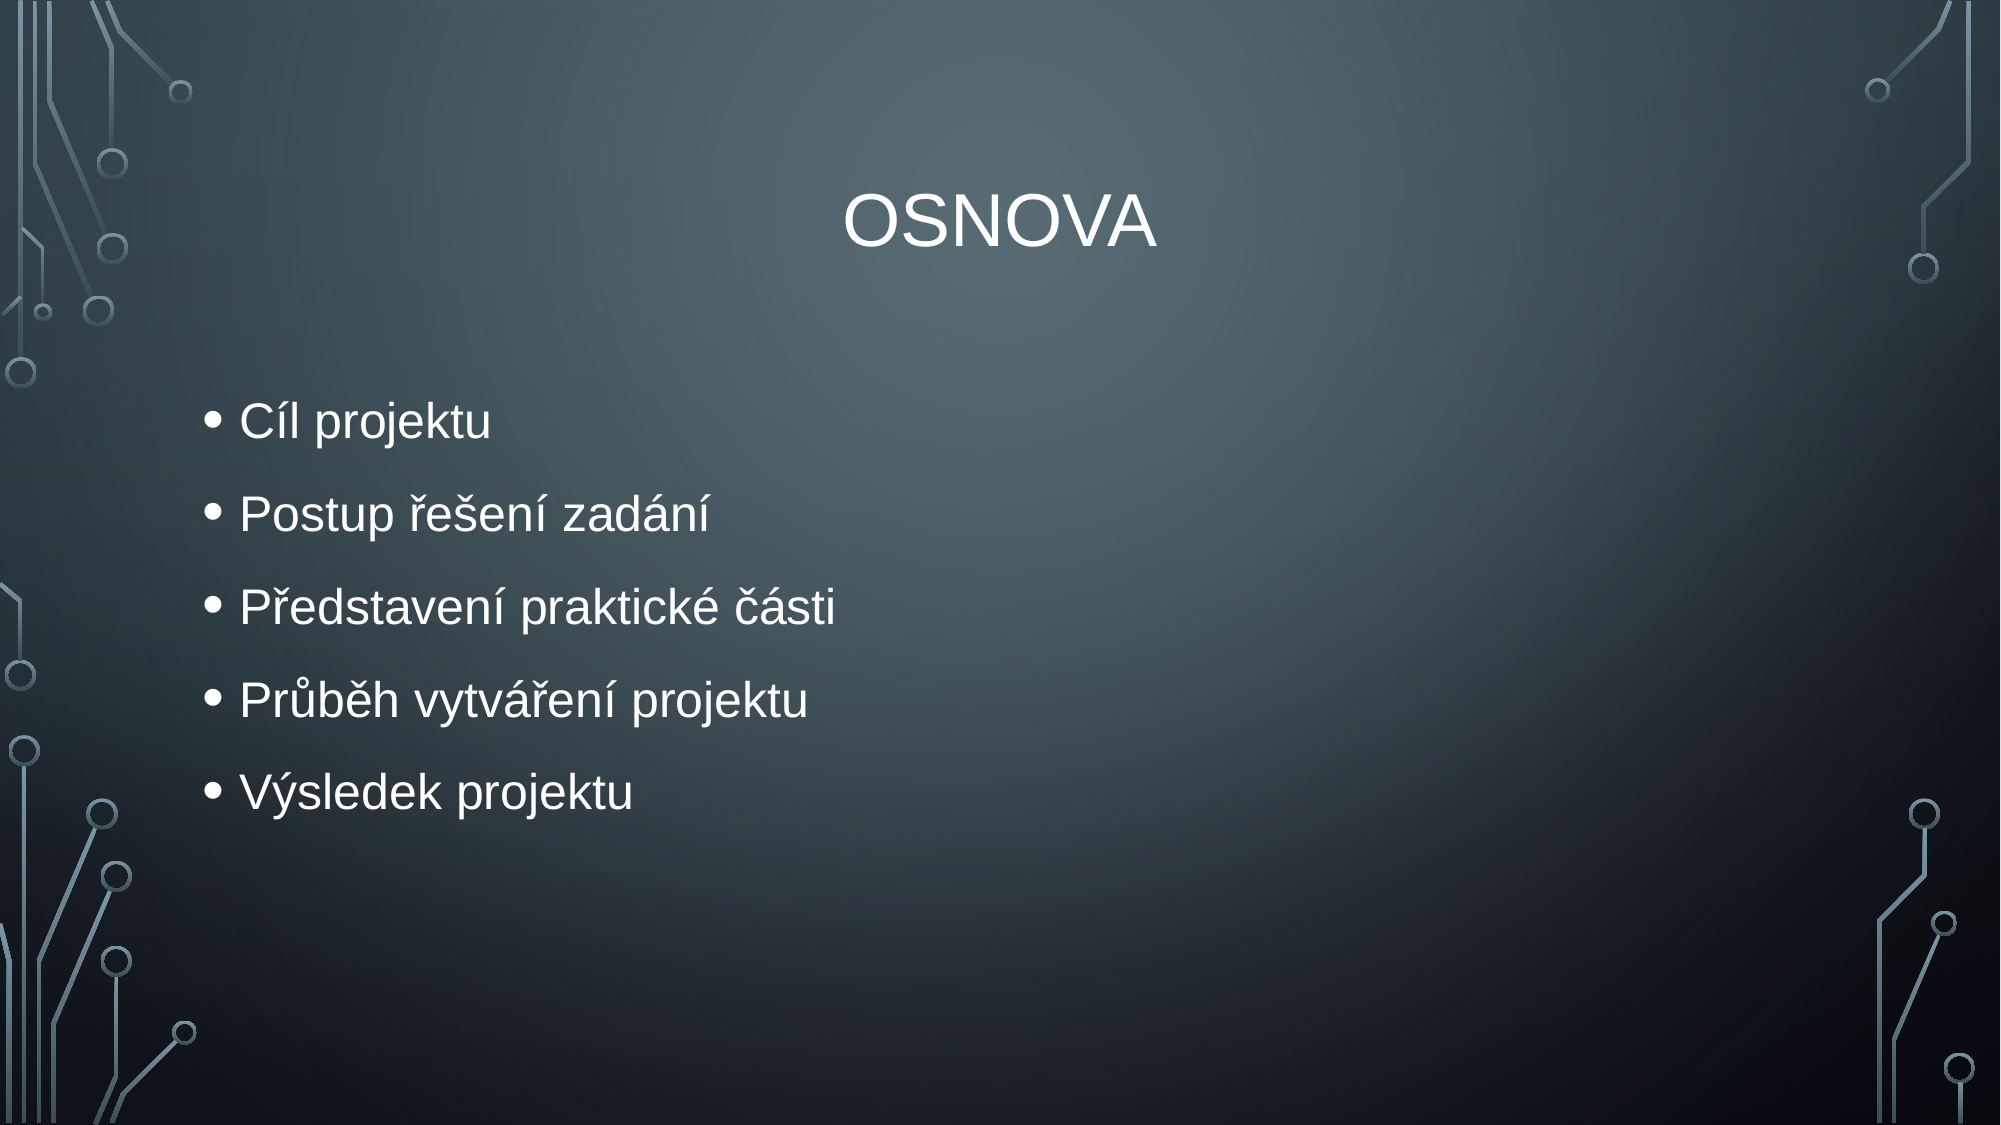

# Osnova
Cíl projektu
Postup řešení zadání
Představení praktické části
Průběh vytváření projektu
Výsledek projektu